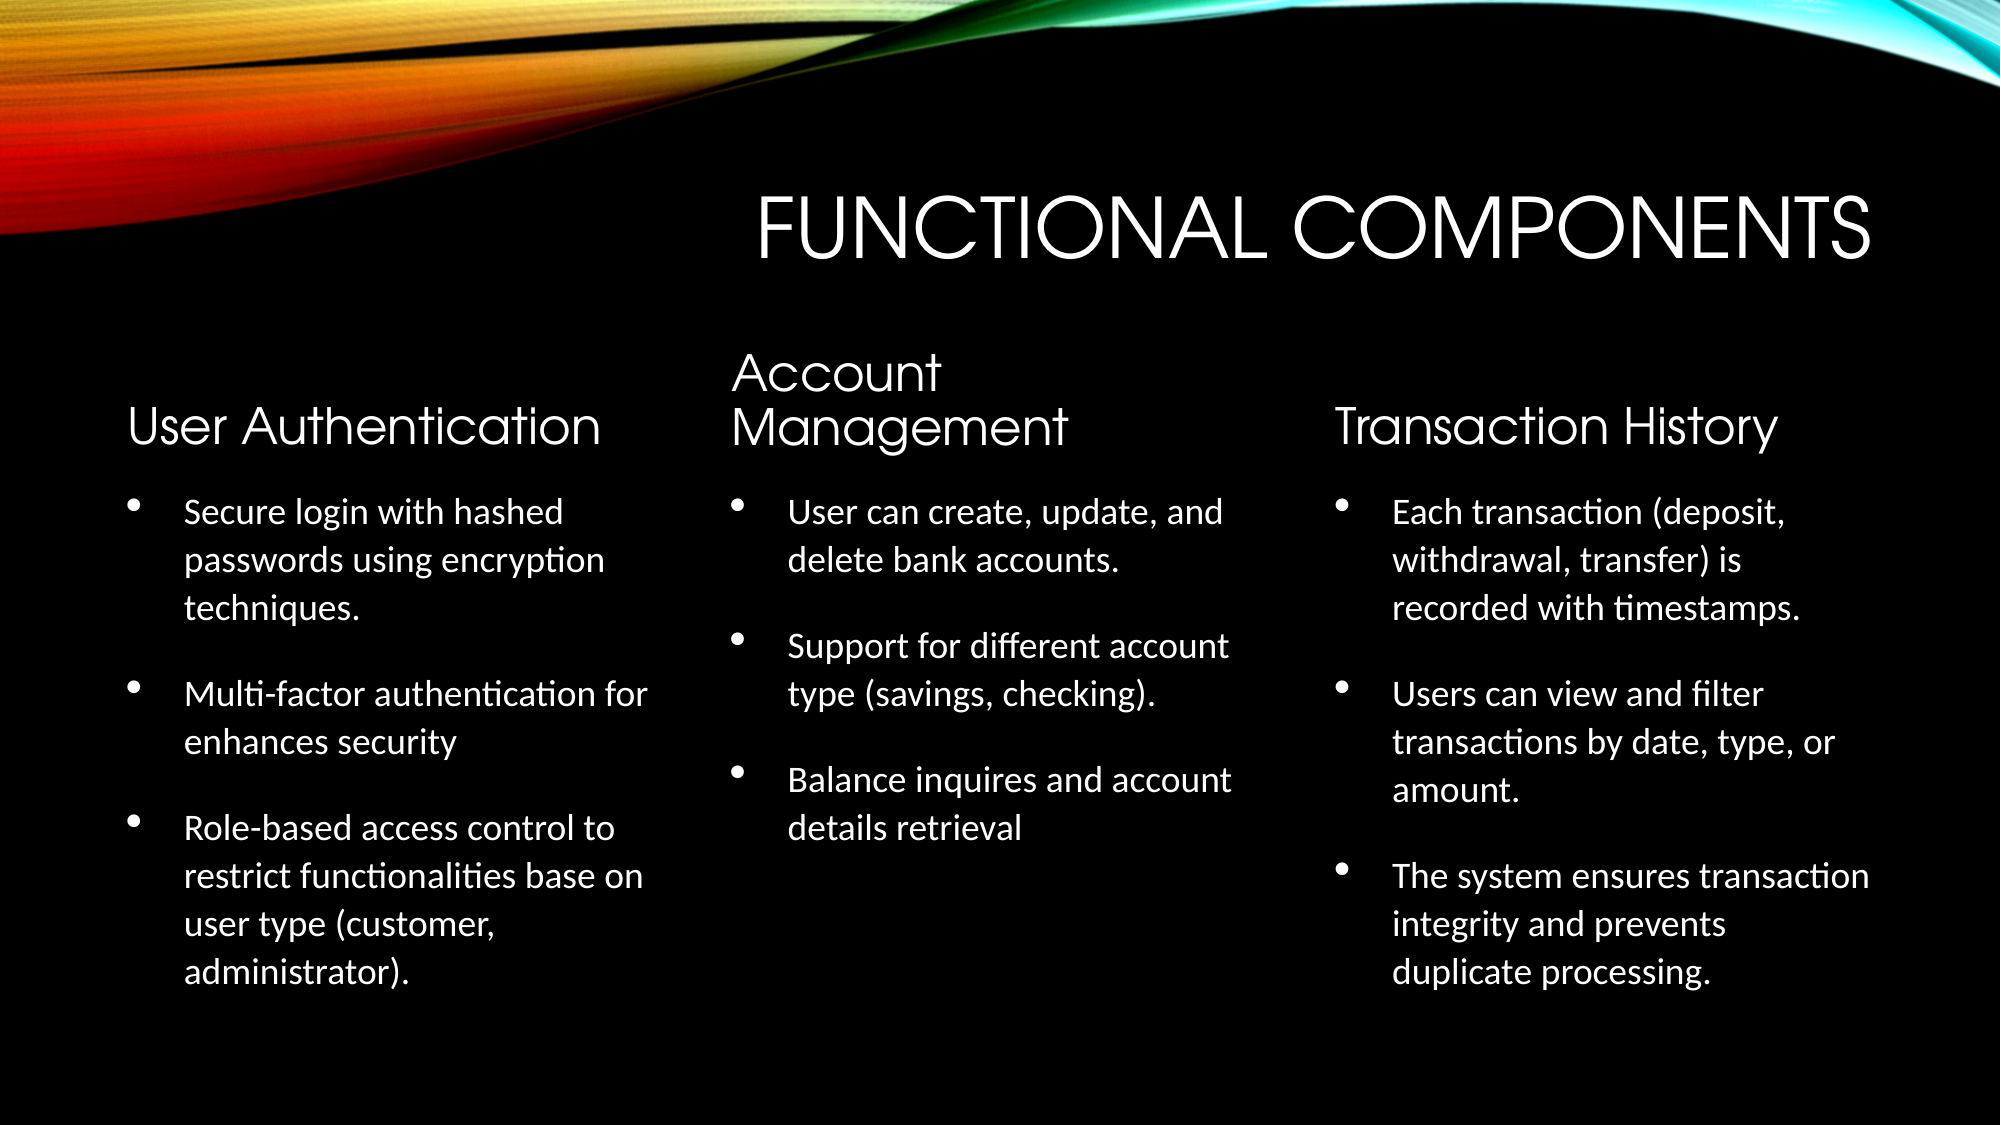

# Functional Components
Transaction History
Account Management
User Authentication
User can create, update, and delete bank accounts.
Support for different account type (savings, checking).
Balance inquires and account details retrieval

Secure login with hashed passwords using encryption techniques.
Multi-factor authentication for enhances security
Role-based access control to restrict functionalities base on user type (customer, administrator).

Each transaction (deposit, withdrawal, transfer) is recorded with timestamps.
Users can view and filter transactions by date, type, or amount.
The system ensures transaction integrity and prevents duplicate processing.